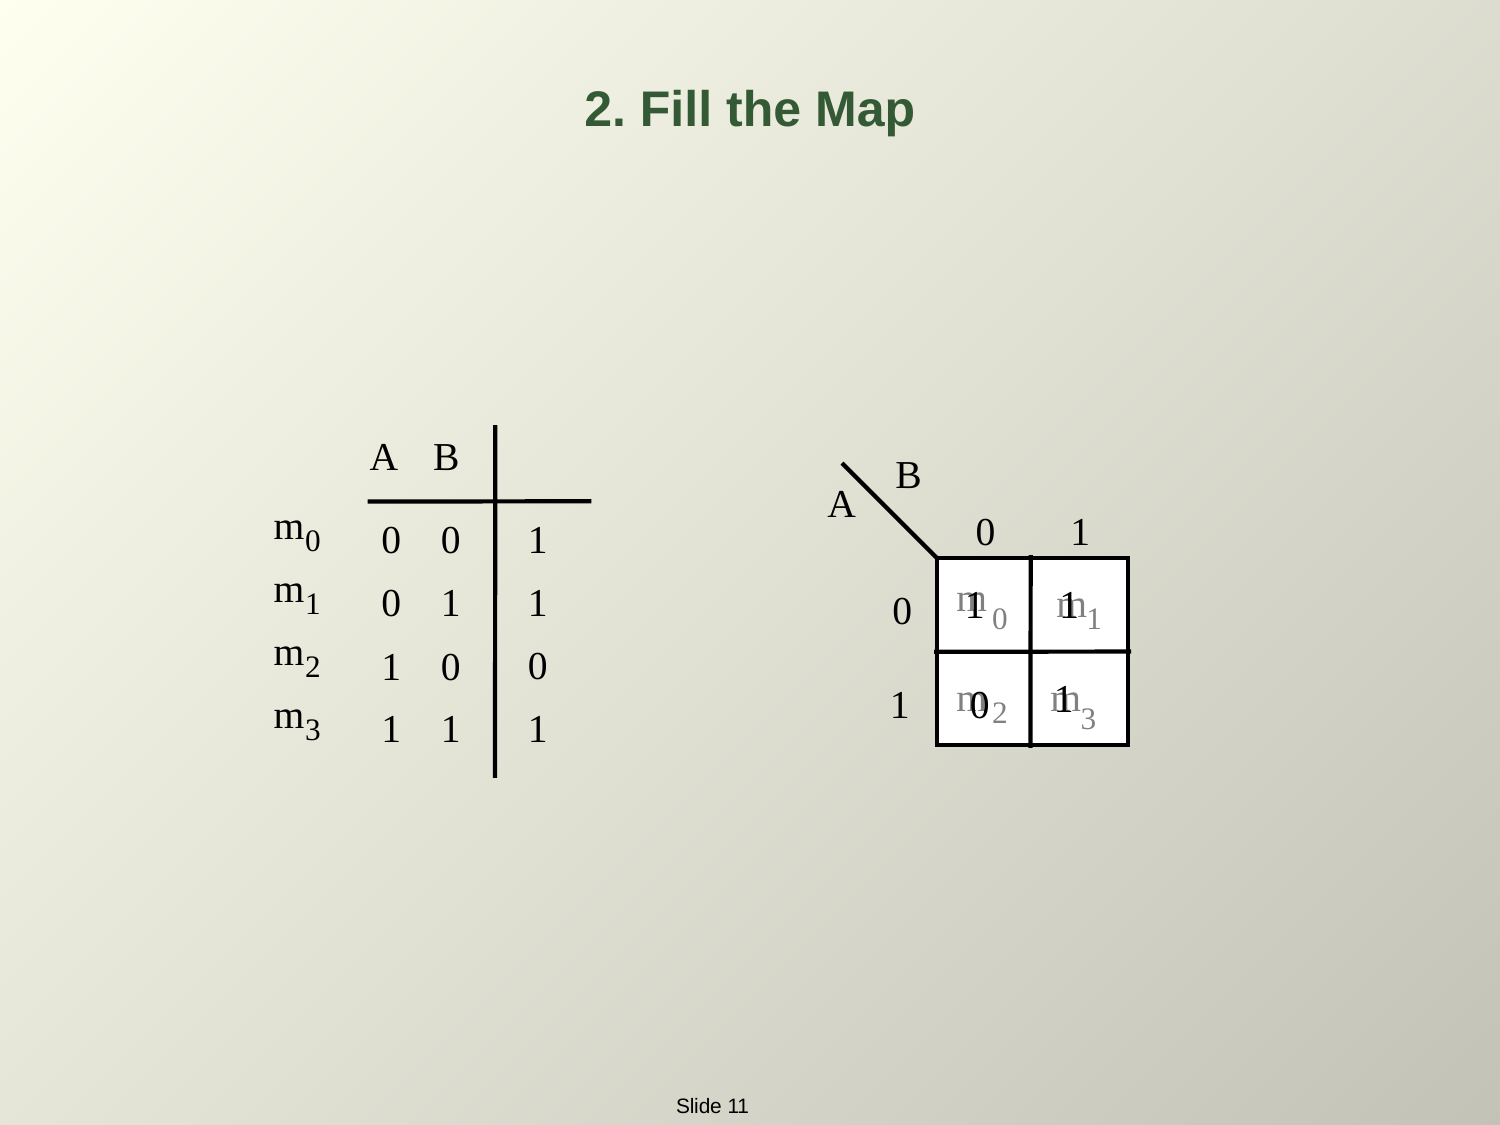

2. Fill the Map

A
B
B

A
m
0
m
1
m
2
m
3

0
1
1
0
0

m
1
0
1
m
1
1
0
0
1
0
1
0

m
m
1
0
1
2
3
1
1
1